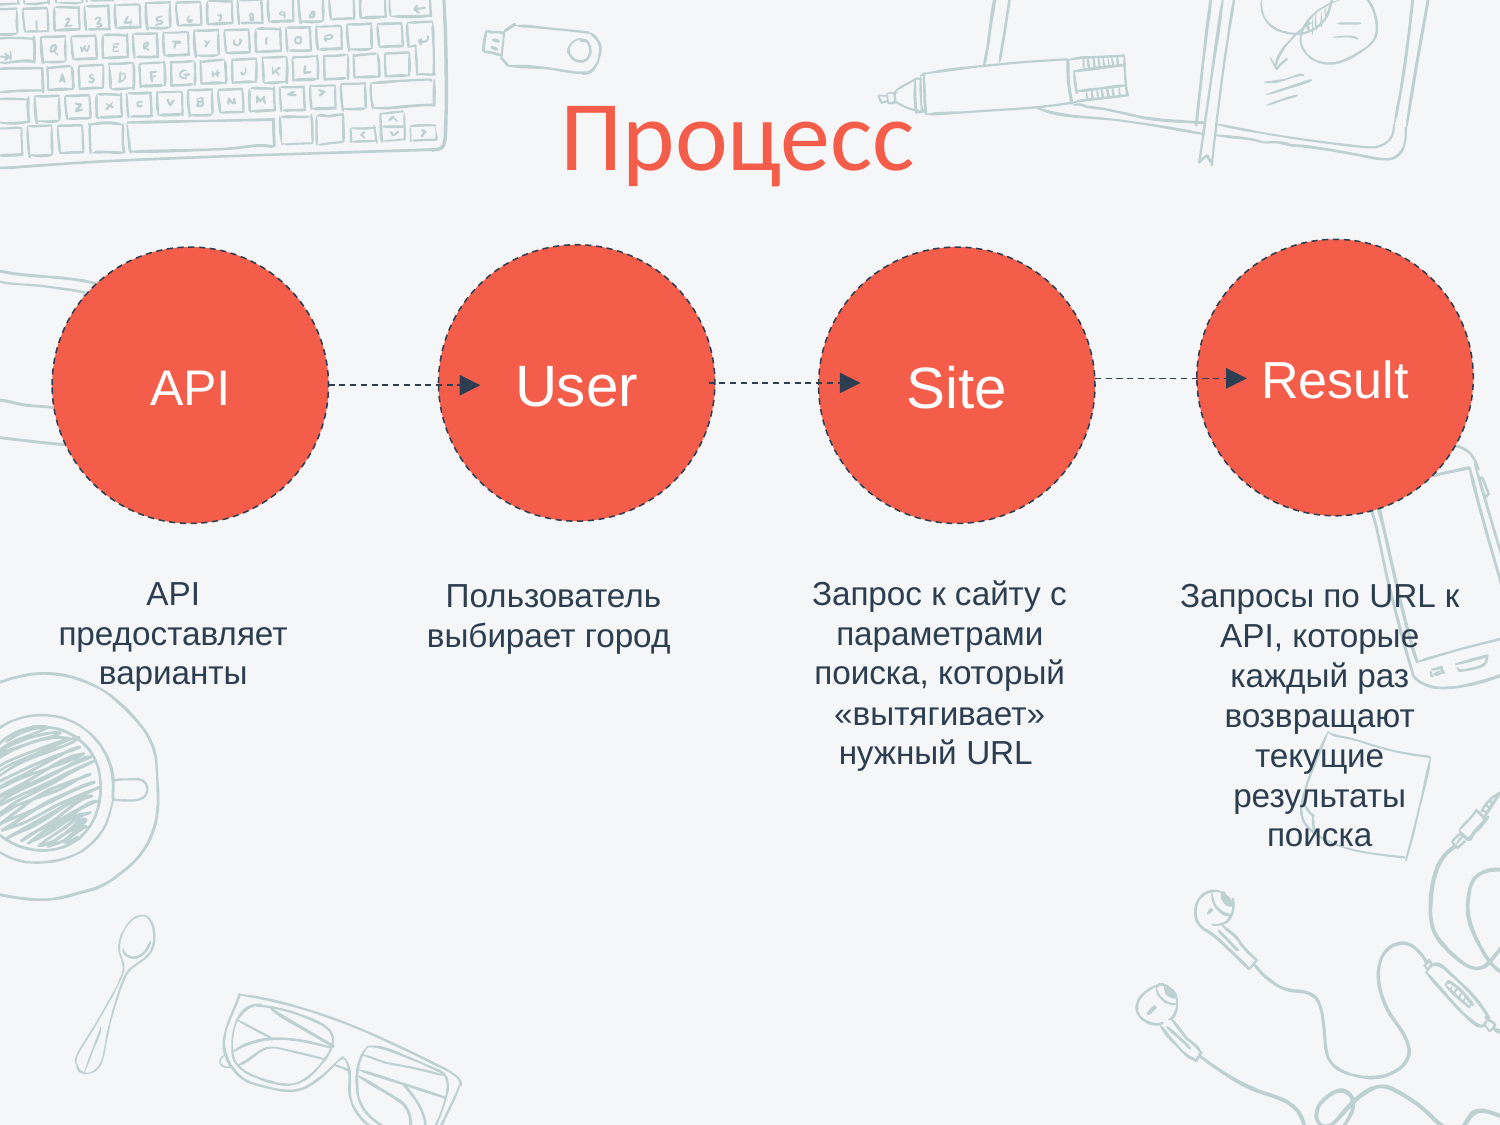

# Процесс
Result
User
API
Site
API предоставляет варианты
Запрос к сайту с параметрами поиска, который «вытягивает» нужный URL
Пользователь выбирает город
Запросы по URL к API, которые каждый раз возвращают текущие результаты поиска